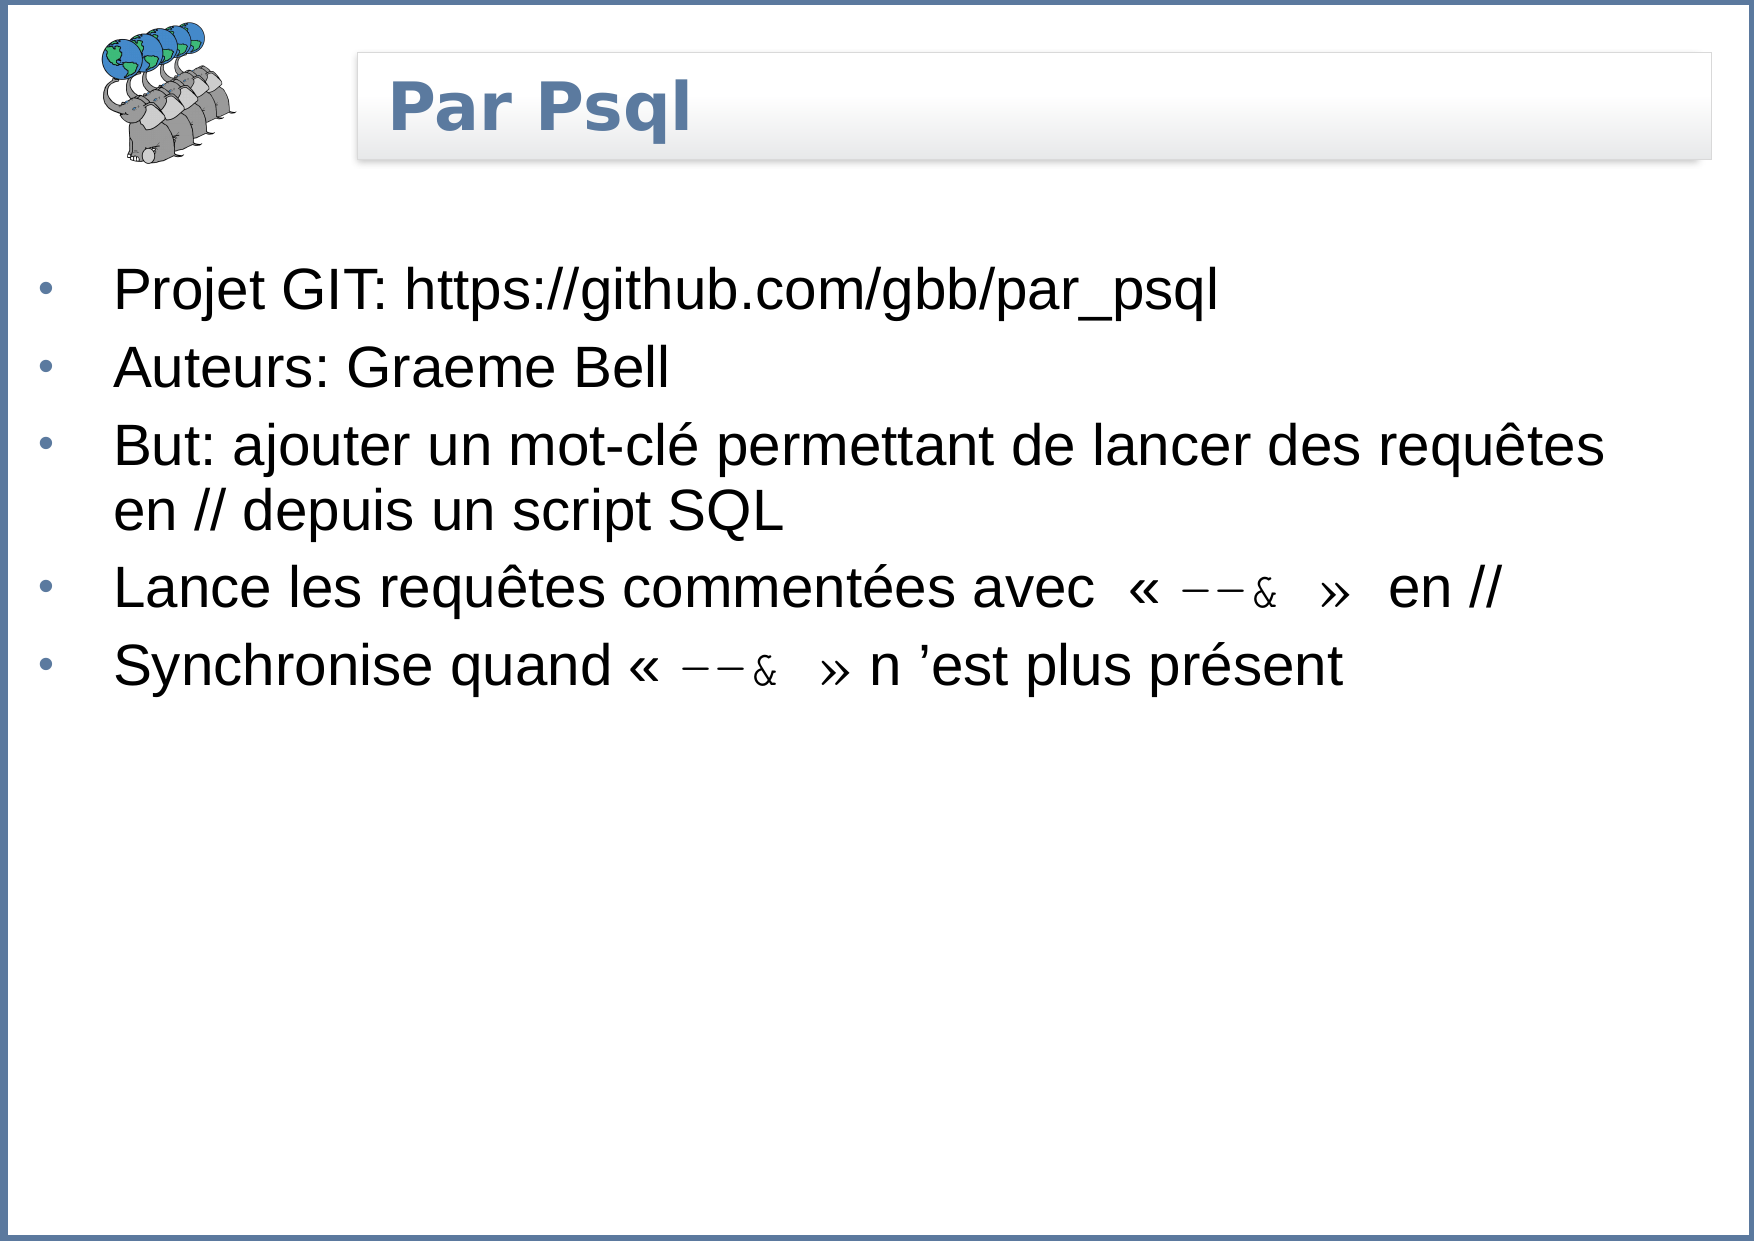

# Par Psql
Projet GIT: https://github.com/gbb/par_psql
Auteurs: Graeme Bell
But: ajouter un mot-clé permettant de lancer des requêtes en // depuis un script SQL
Lance les requêtes commentées avec  « --& » en //
Synchronise quand « --& » n ’est plus présent